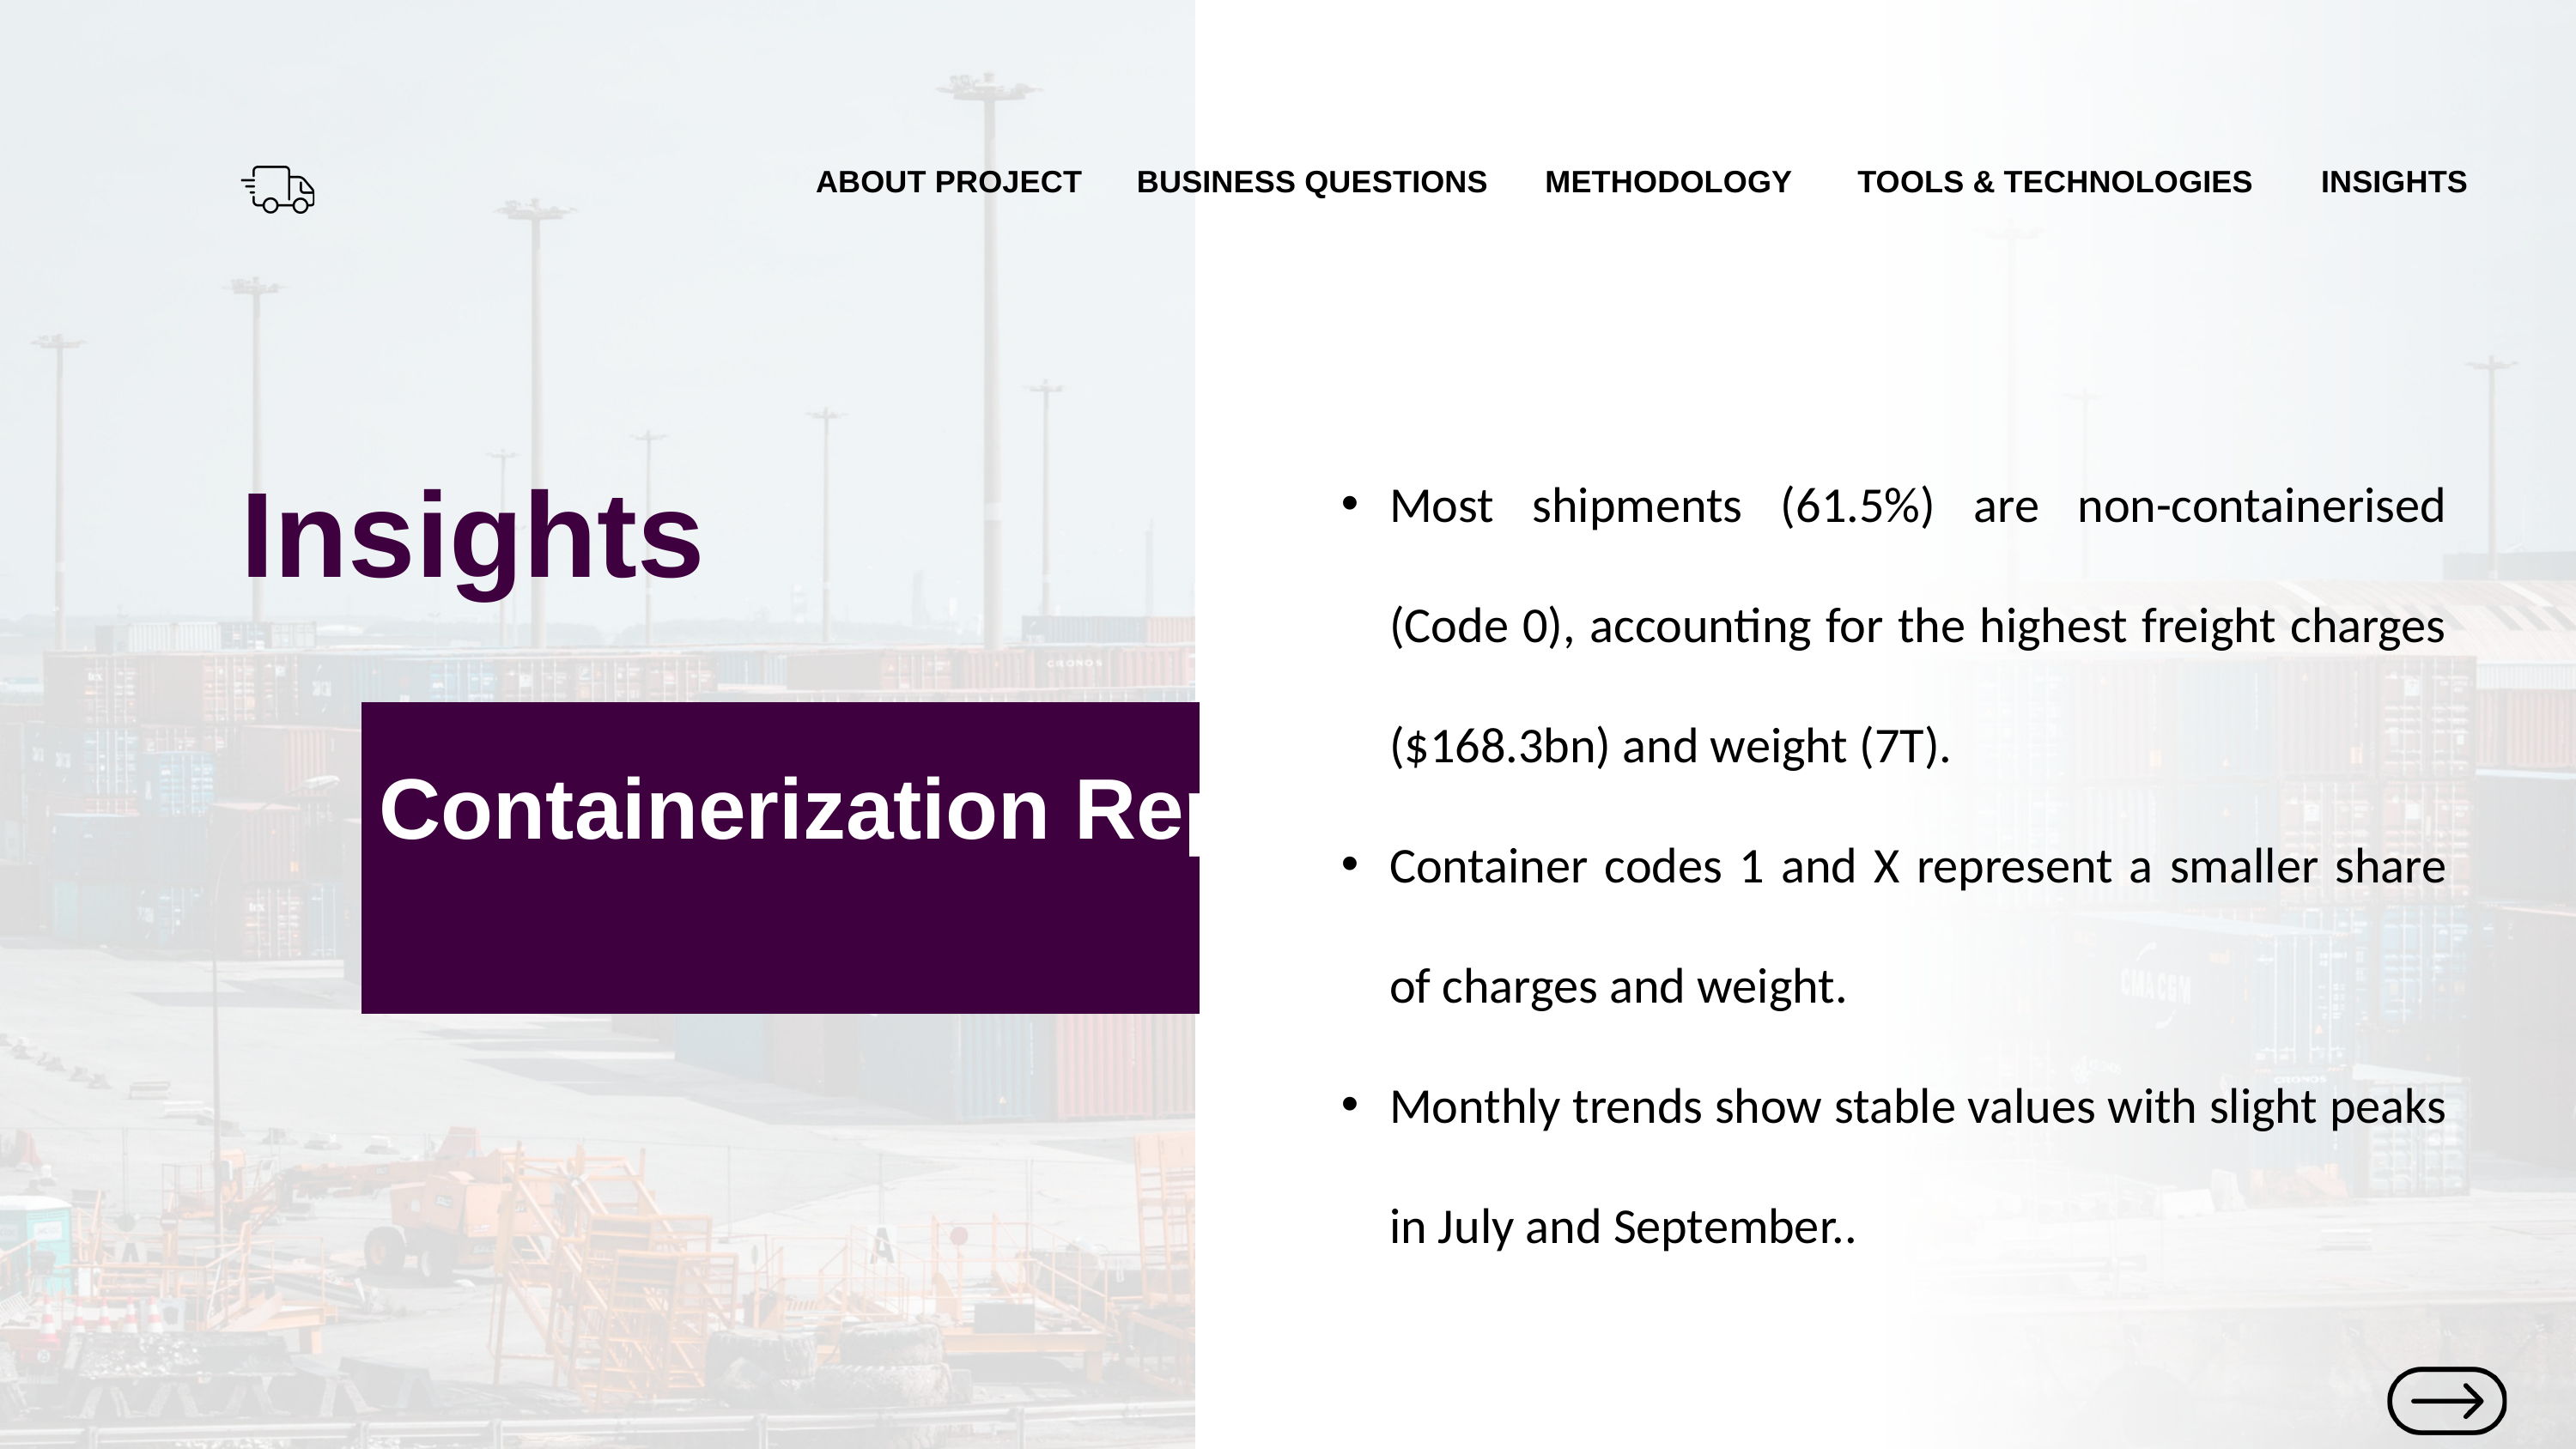

BUSINESS QUESTIONS
METHODOLOGY
TOOLS & TECHNOLOGIES
INSIGHTS
ABOUT PROJECT

Most shipments (61.5%) are non-containerised (Code 0), accounting for the highest freight charges ($168.3bn) and weight (7T).
Container codes 1 and X represent a smaller share of charges and weight.
Monthly trends show stable values with slight peaks in July and September..
Insights

Containerization Report